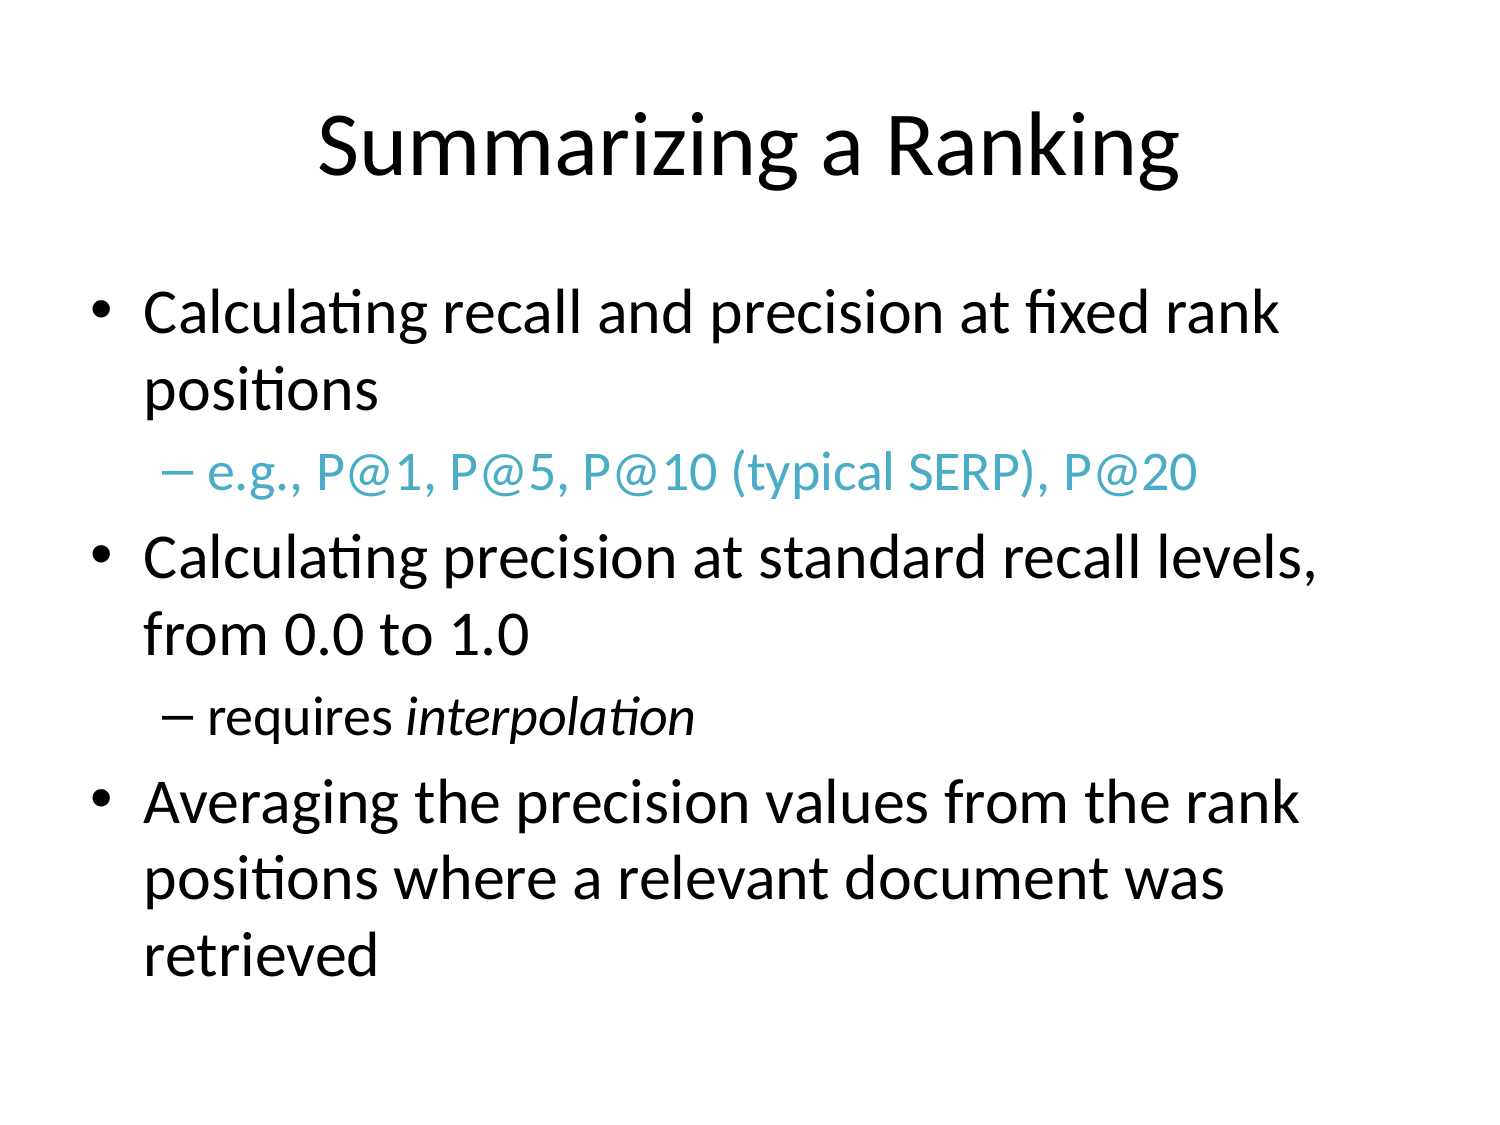

# Summarizing a Ranking
Calculating recall and precision at fixed rank positions
e.g., P@1, P@5, P@10 (typical SERP), P@20
Calculating precision at standard recall levels, from 0.0 to 1.0
requires interpolation
Averaging the precision values from the rank positions where a relevant document was retrieved